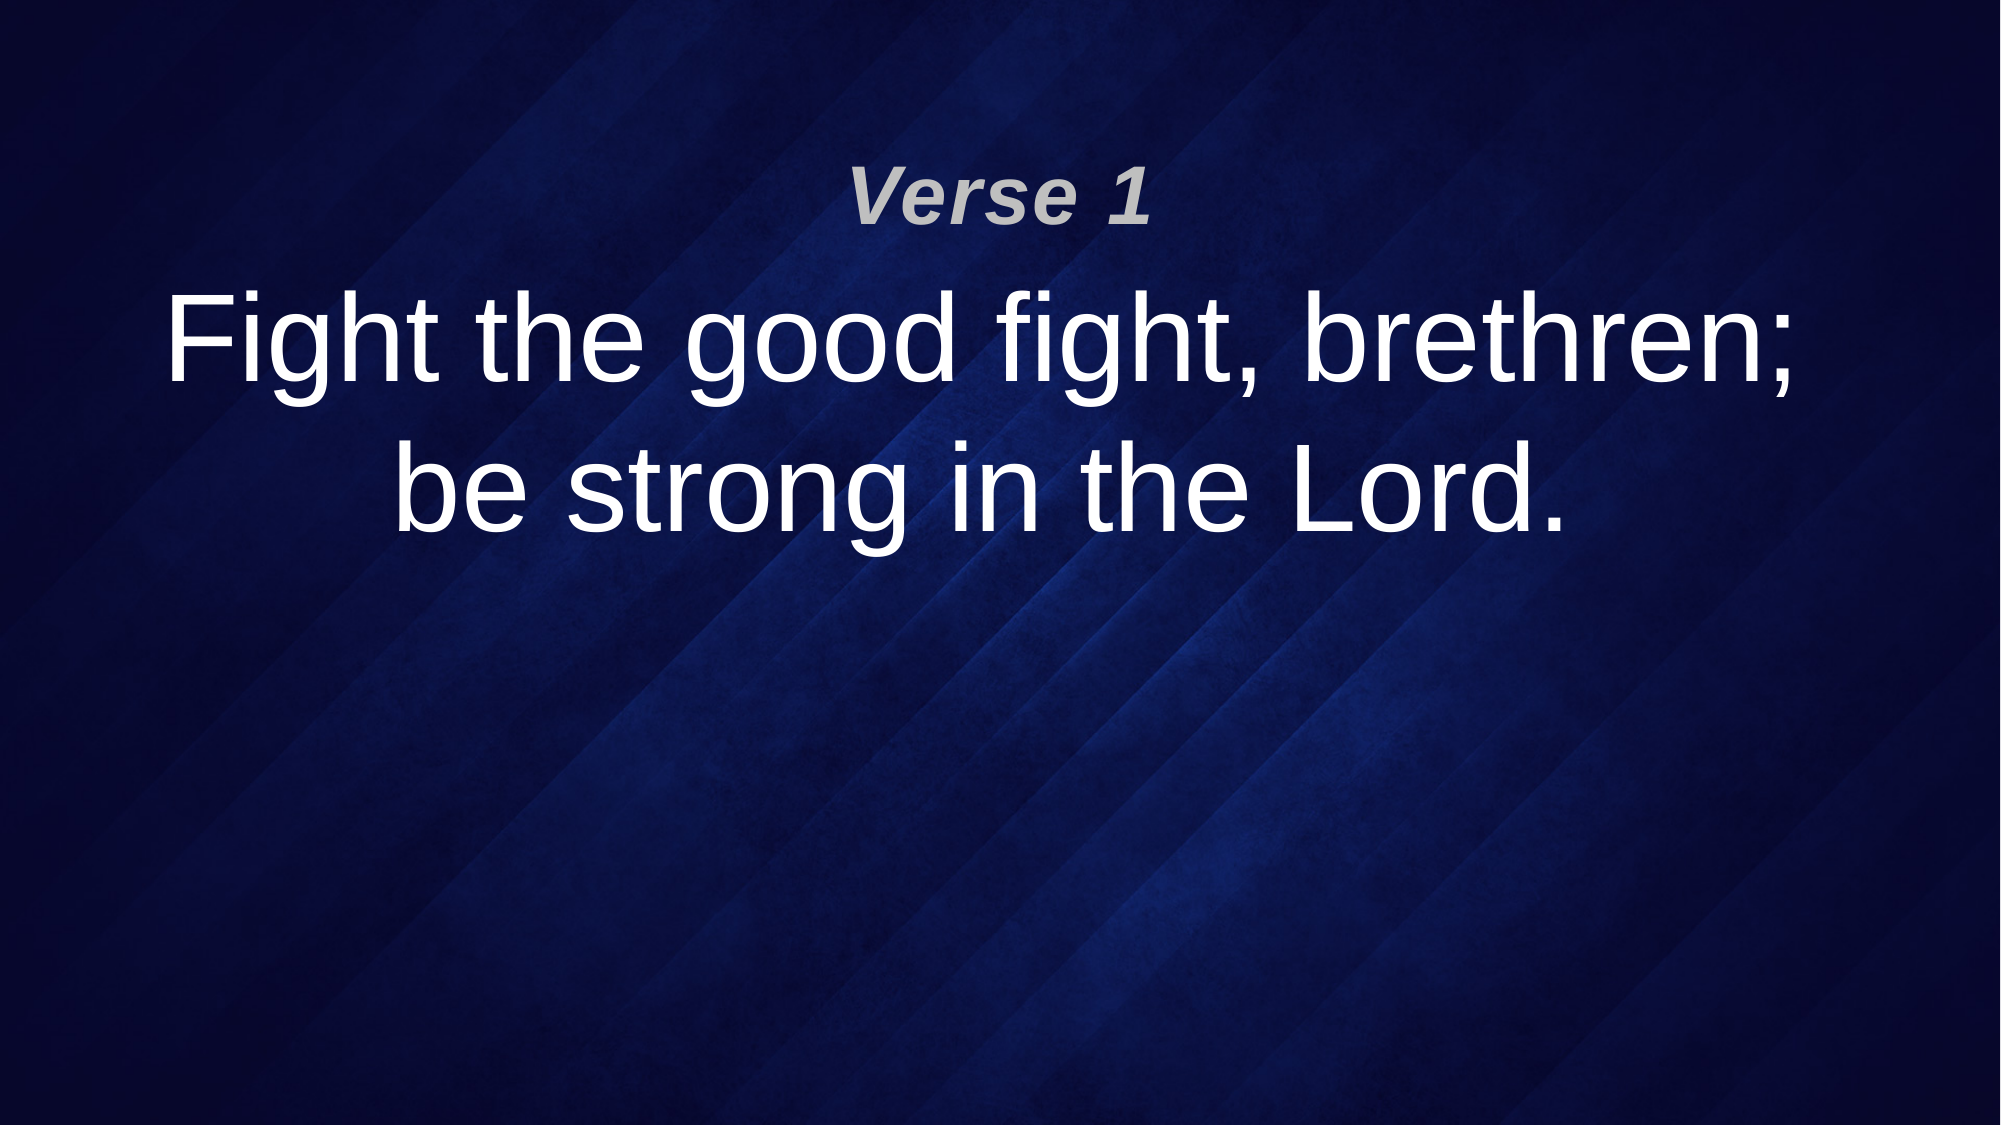

Verse 1
# Fight the good fight, brethren; be strong in the Lord.